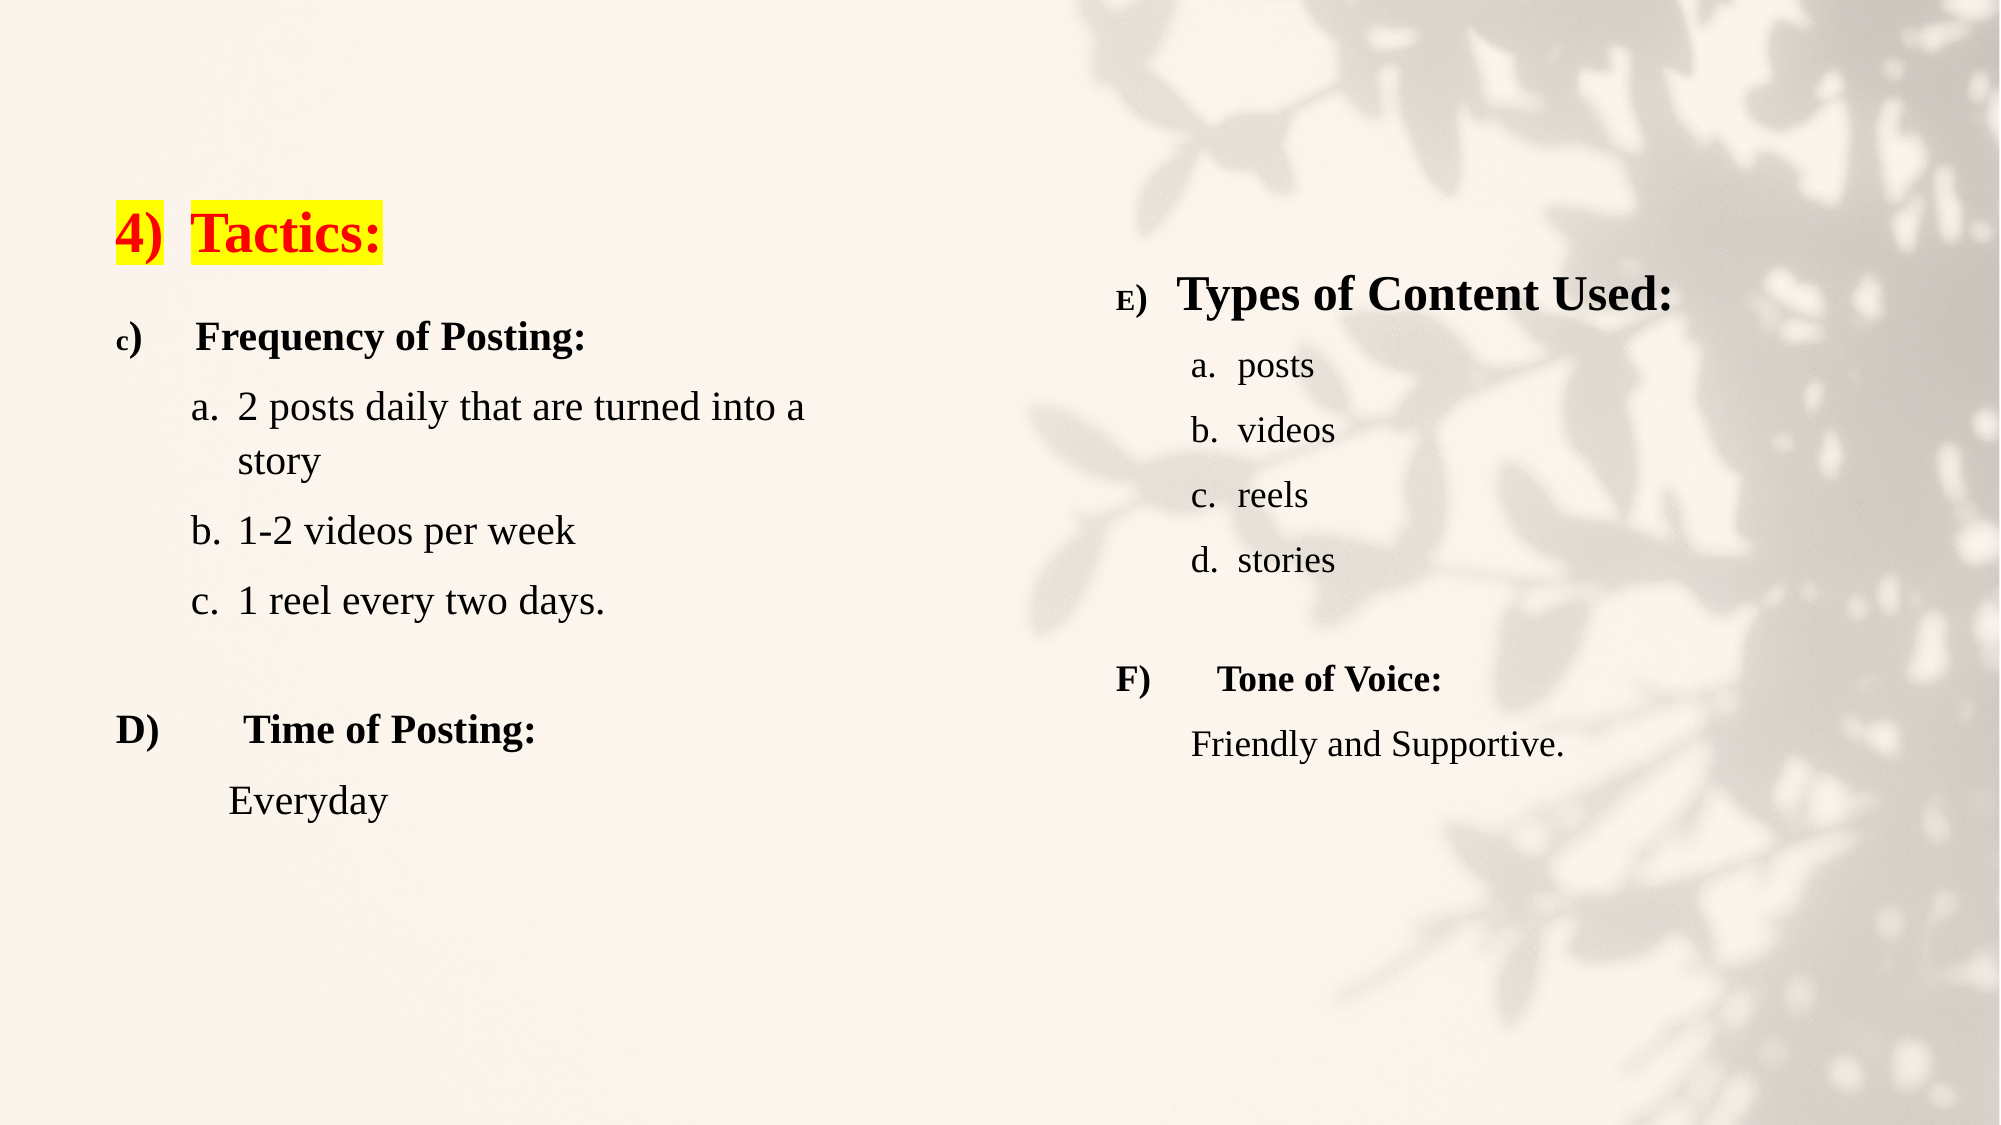

Tactics:

c)     Frequency of Posting:
2 posts daily that are turned into a story
1-2 videos per week
1 reel every two days.

D)        Time of Posting:
Everyday
E)   Types of Content Used:
posts
videos
reels
stories

F)       Tone of Voice:
Friendly and Supportive.